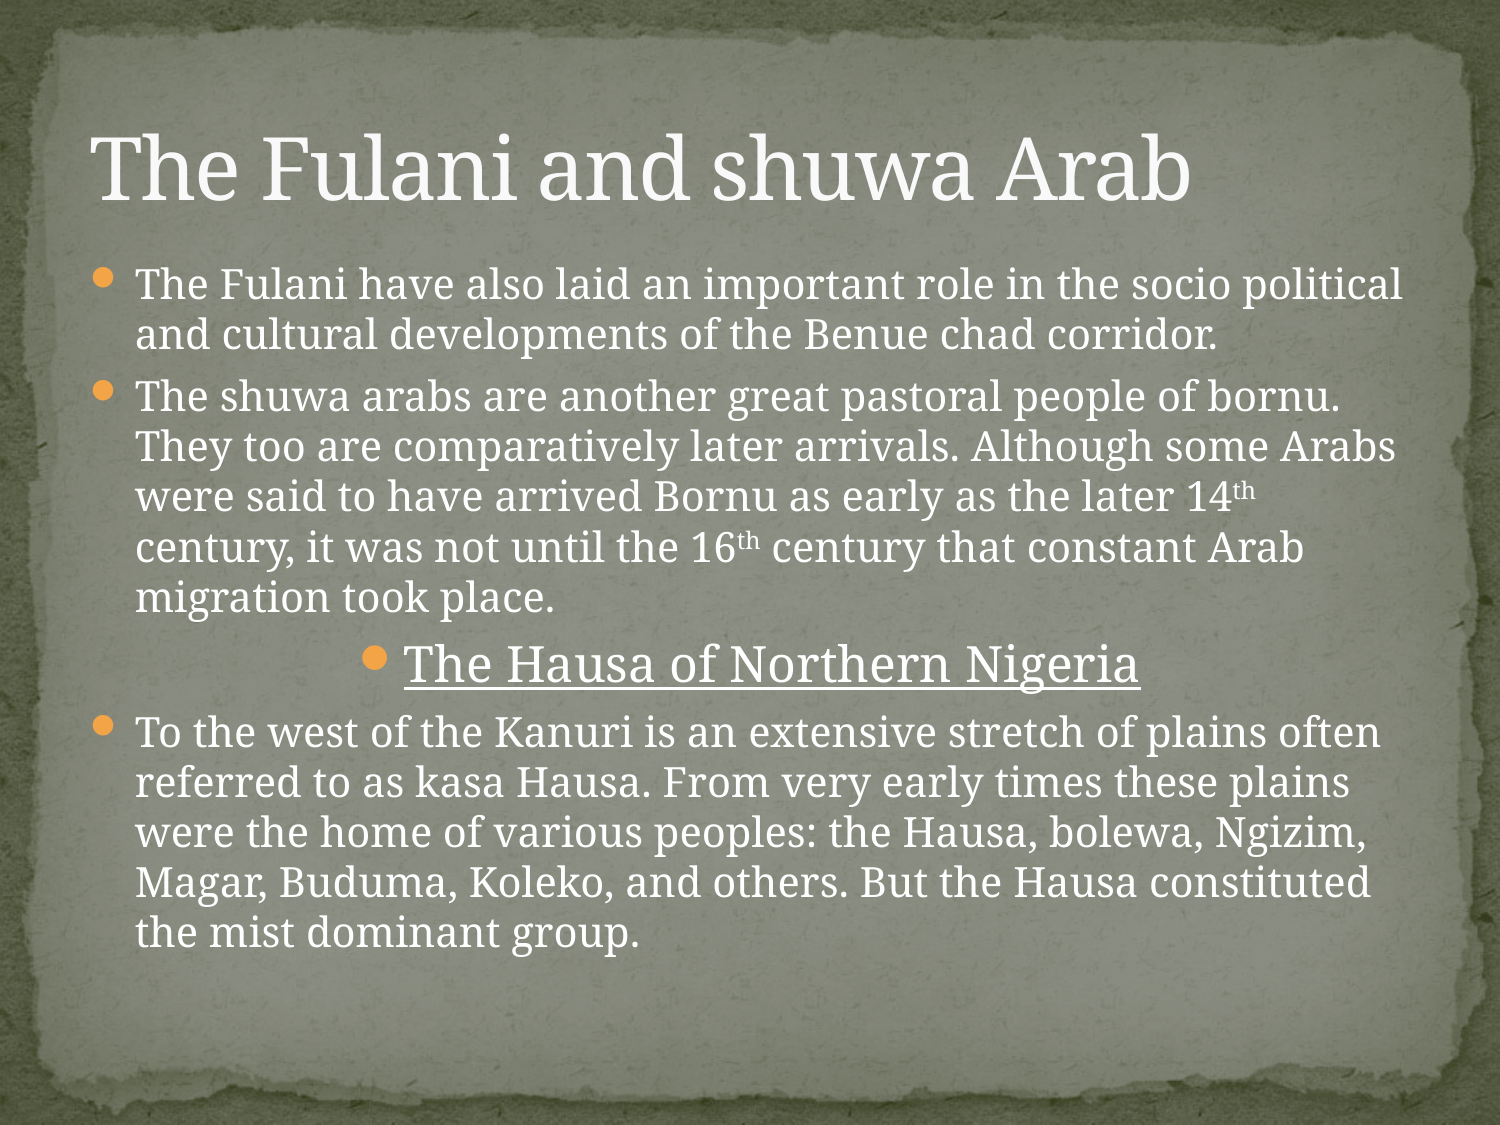

# The Fulani and shuwa Arab
The Fulani have also laid an important role in the socio political and cultural developments of the Benue chad corridor.
The shuwa arabs are another great pastoral people of bornu. They too are comparatively later arrivals. Although some Arabs were said to have arrived Bornu as early as the later 14th century, it was not until the 16th century that constant Arab migration took place.
The Hausa of Northern Nigeria
To the west of the Kanuri is an extensive stretch of plains often referred to as kasa Hausa. From very early times these plains were the home of various peoples: the Hausa, bolewa, Ngizim, Magar, Buduma, Koleko, and others. But the Hausa constituted the mist dominant group.